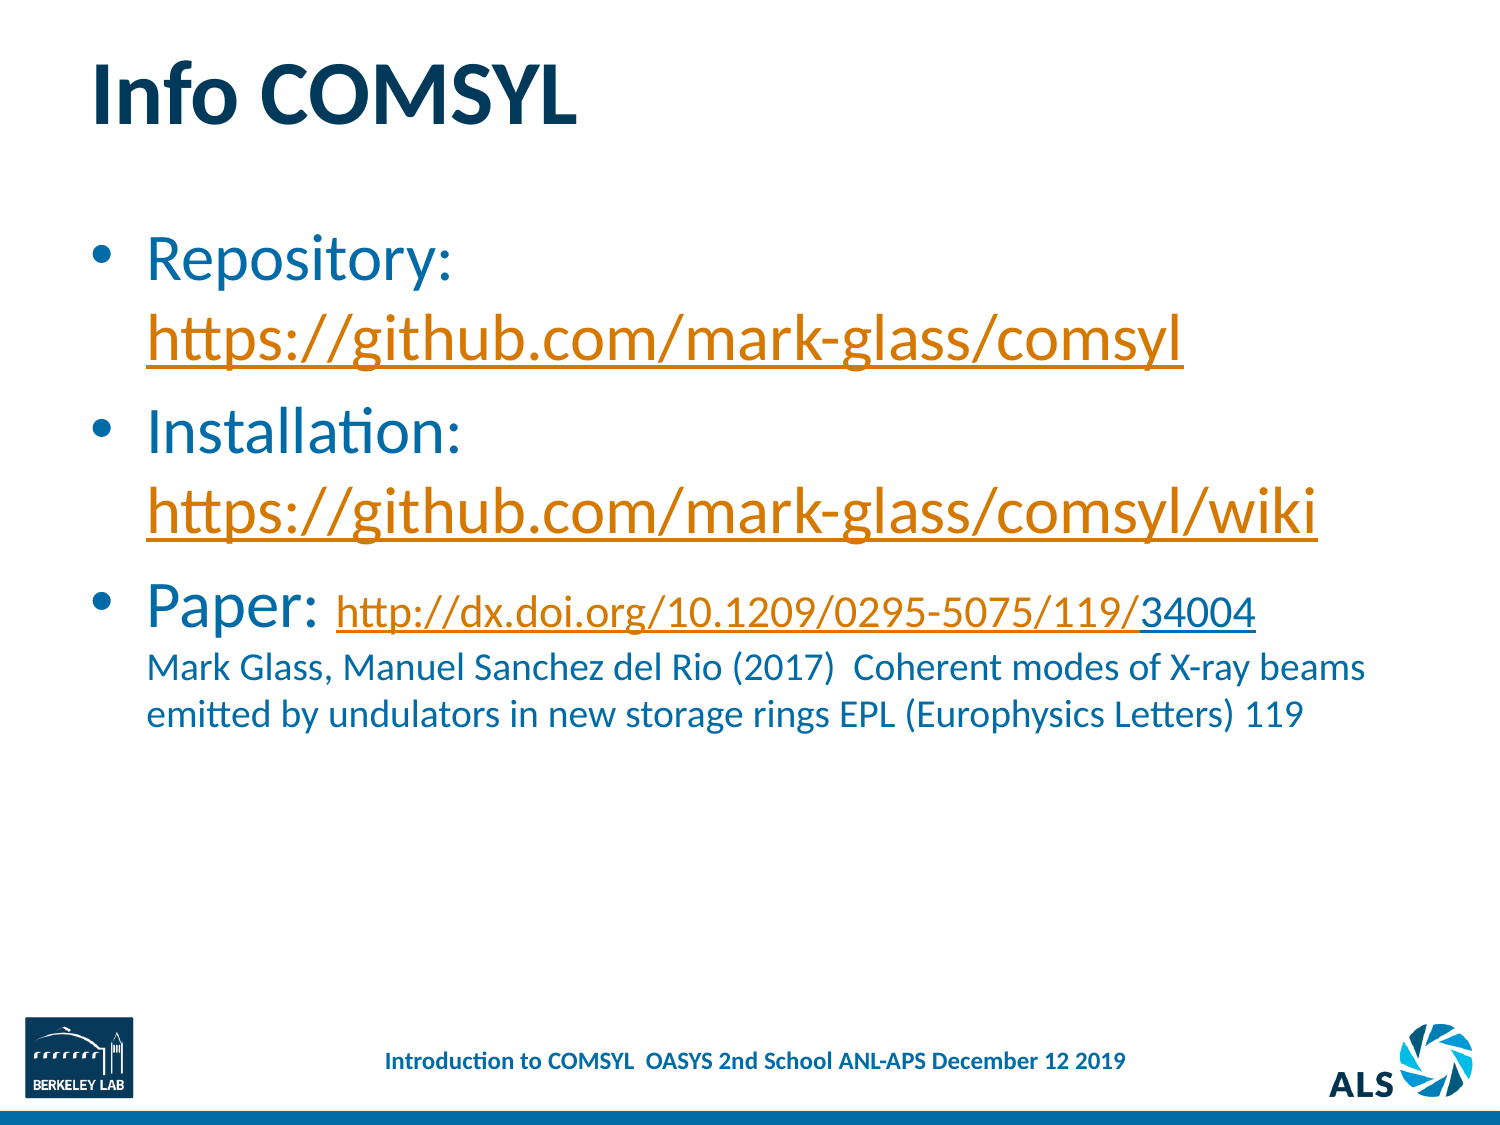

# Info COMSYL

Repository:
https://github.com/mark-glass/comsyl
Installation:
https://github.com/mark-glass/comsyl/wiki
Paper: http://dx.doi.org/10.1209/0295-5075/119/34004
Mark Glass, Manuel Sanchez del Rio (2017)  Coherent modes of X-ray beams emitted by undulators in new storage rings EPL (Europhysics Letters) 119